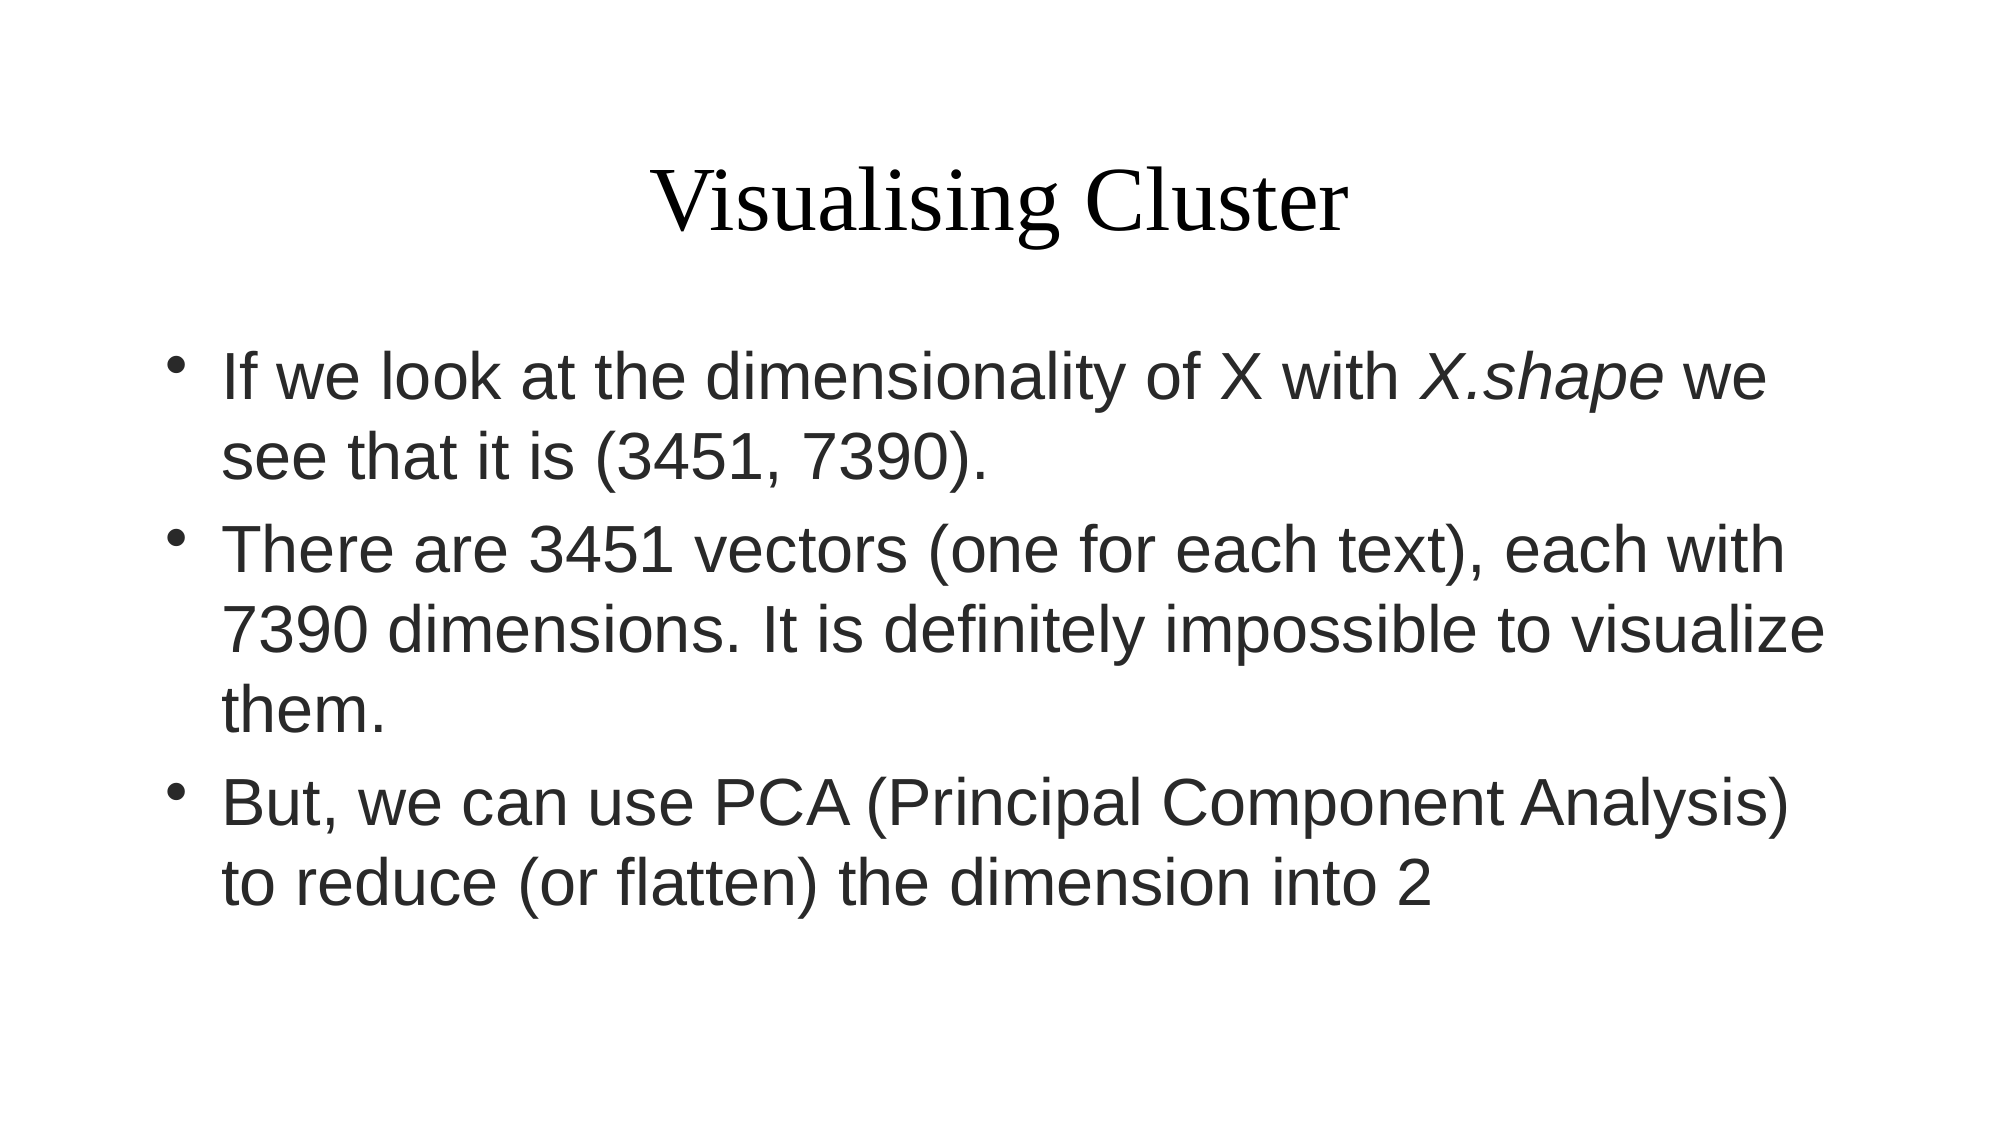

# Visualising Cluster
If we look at the dimensionality of X with X.shape we see that it is (3451, 7390).
There are 3451 vectors (one for each text), each with 7390 dimensions. It is definitely impossible to visualize them.
But, we can use PCA (Principal Component Analysis) to reduce (or flatten) the dimension into 2